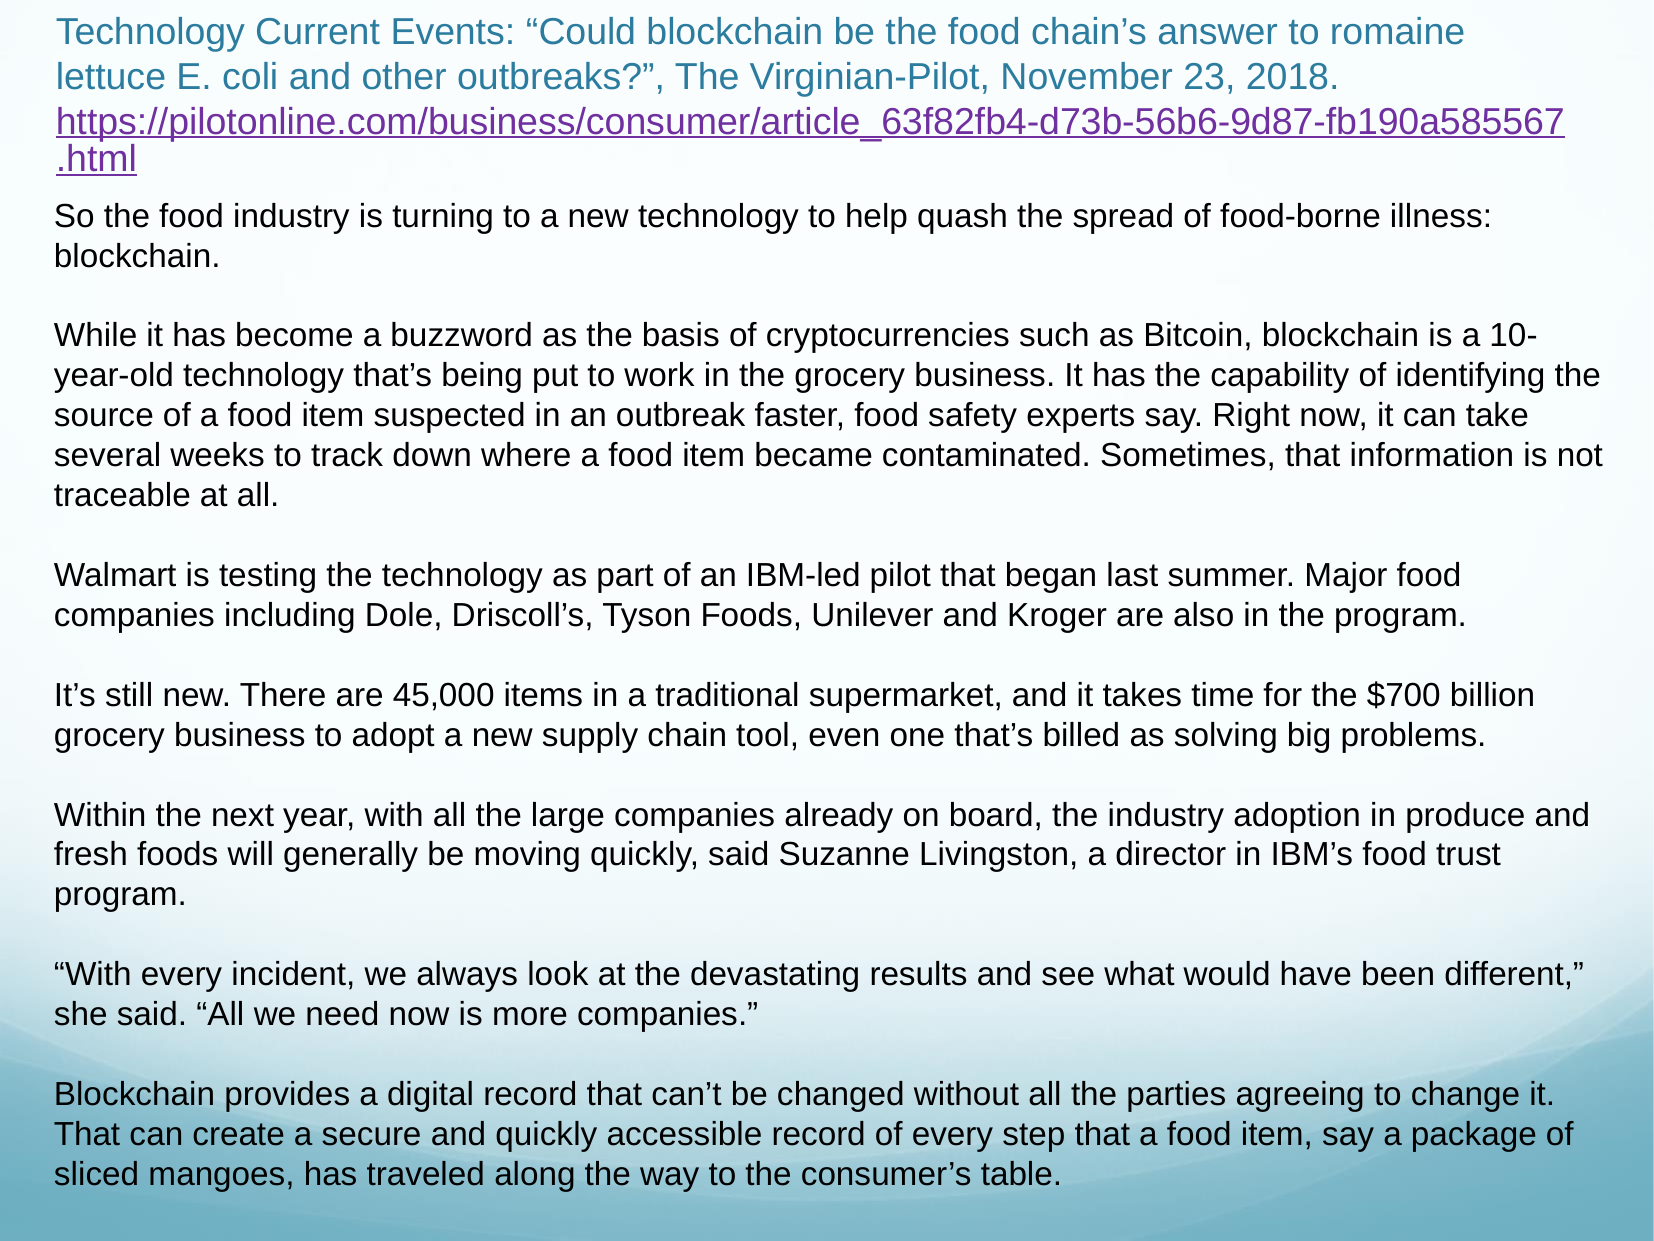

# Technology Current Events: “Could blockchain be the food chain’s answer to romaine lettuce E. coli and other outbreaks?”, The Virginian-Pilot, November 23, 2018. https://pilotonline.com/business/consumer/article_63f82fb4-d73b-56b6-9d87-fb190a585567.html
So the food industry is turning to a new technology to help quash the spread of food-borne illness: blockchain.

While it has become a buzzword as the basis of cryptocurrencies such as Bitcoin, blockchain is a 10-year-old technology that’s being put to work in the grocery business. It has the capability of identifying the source of a food item suspected in an outbreak faster, food safety experts say. Right now, it can take several weeks to track down where a food item became contaminated. Sometimes, that information is not traceable at all.

Walmart is testing the technology as part of an IBM-led pilot that began last summer. Major food companies including Dole, Driscoll’s, Tyson Foods, Unilever and Kroger are also in the program.

It’s still new. There are 45,000 items in a traditional supermarket, and it takes time for the $700 billion grocery business to adopt a new supply chain tool, even one that’s billed as solving big problems.

Within the next year, with all the large companies already on board, the industry adoption in produce and fresh foods will generally be moving quickly, said Suzanne Livingston, a director in IBM’s food trust program.

“With every incident, we always look at the devastating results and see what would have been different,” she said. “All we need now is more companies.”

Blockchain provides a digital record that can’t be changed without all the parties agreeing to change it. That can create a secure and quickly accessible record of every step that a food item, say a package of sliced mangoes, has traveled along the way to the consumer’s table.